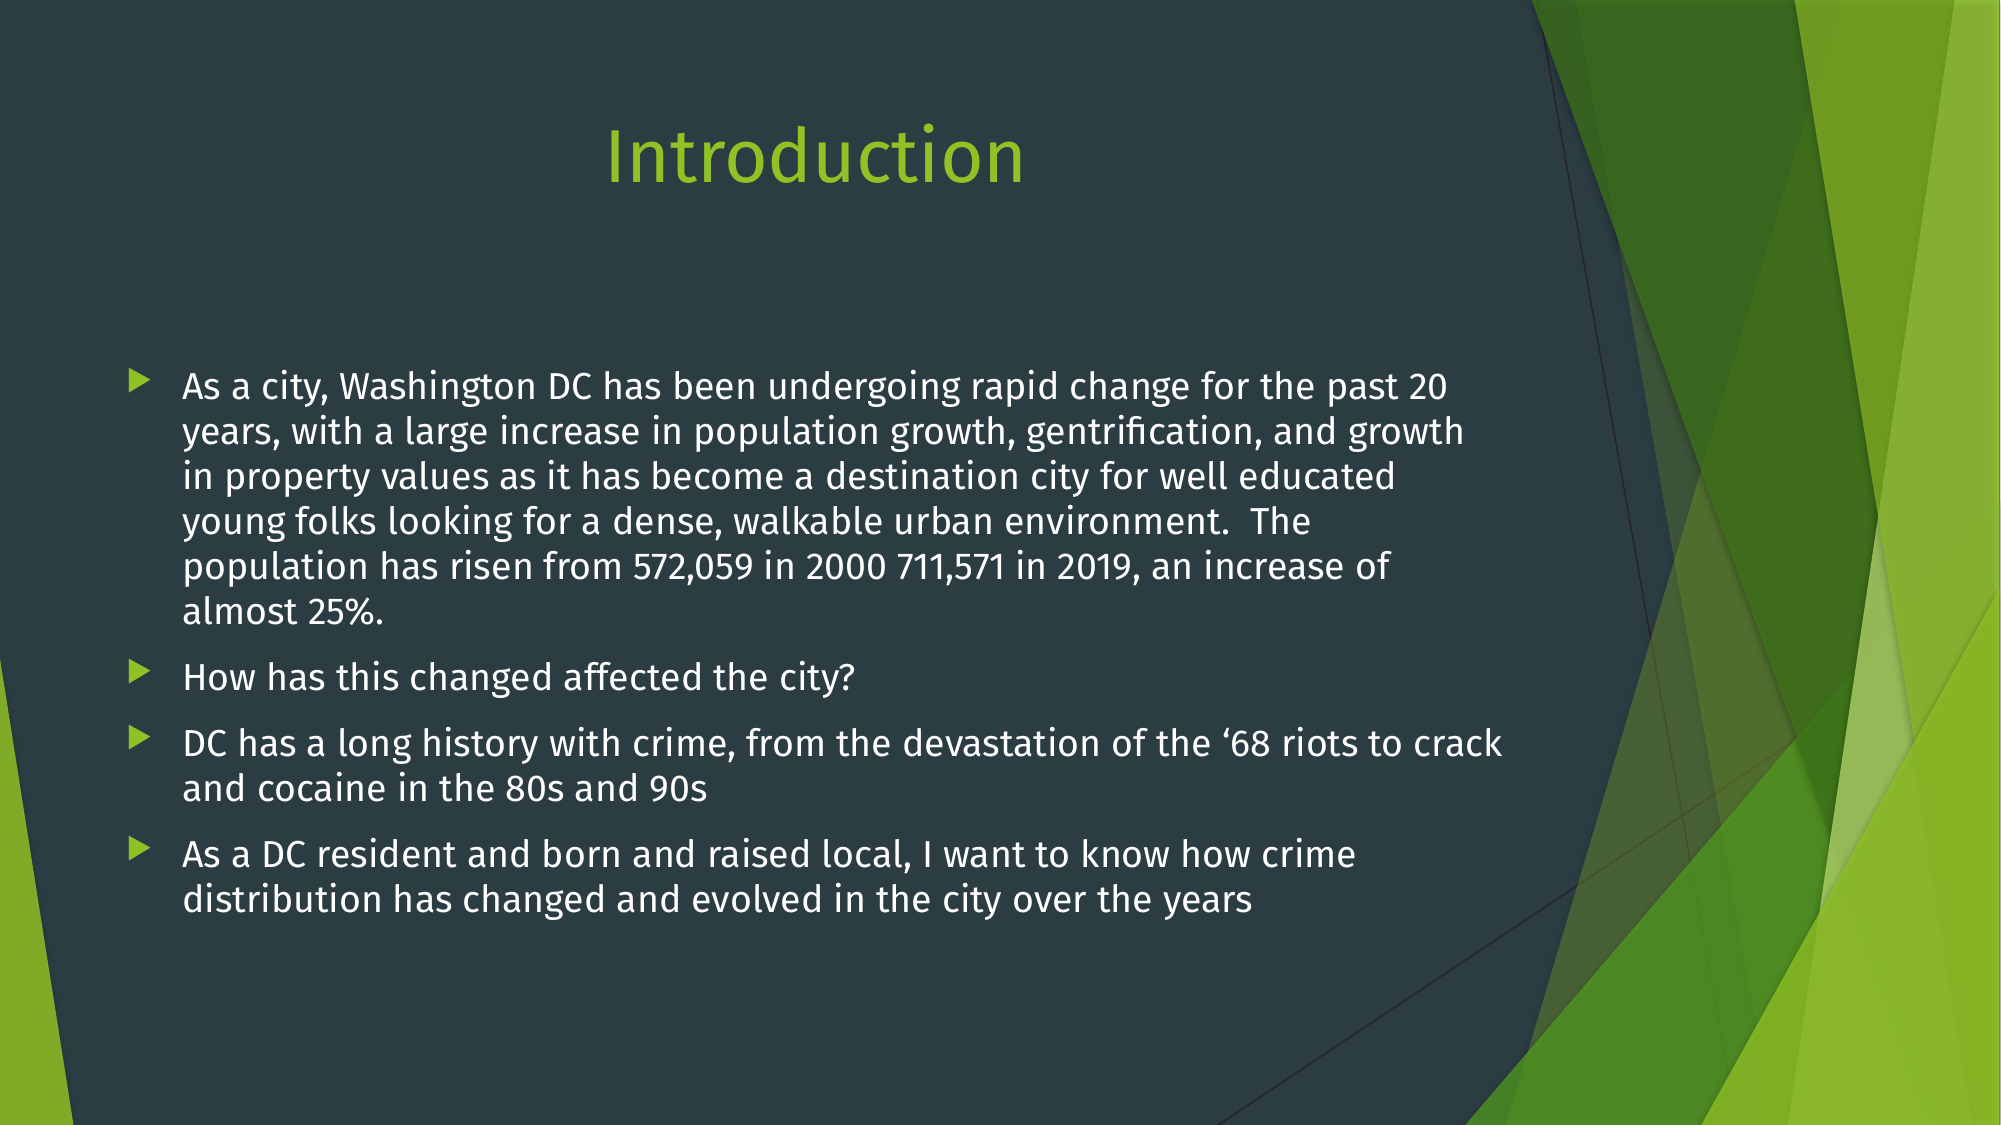

# Introduction
As a city, Washington DC has been undergoing rapid change for the past 20 years, with a large increase in population growth, gentrification, and growth in property values as it has become a destination city for well educated young folks looking for a dense, walkable urban environment.  The population has risen from 572,059 in 2000 711,571 in 2019, an increase of almost 25%.
How has this changed affected the city?
DC has a long history with crime, from the devastation of the ‘68 riots to crack and cocaine in the 80s and 90s
As a DC resident and born and raised local, I want to know how crime distribution has changed and evolved in the city over the years